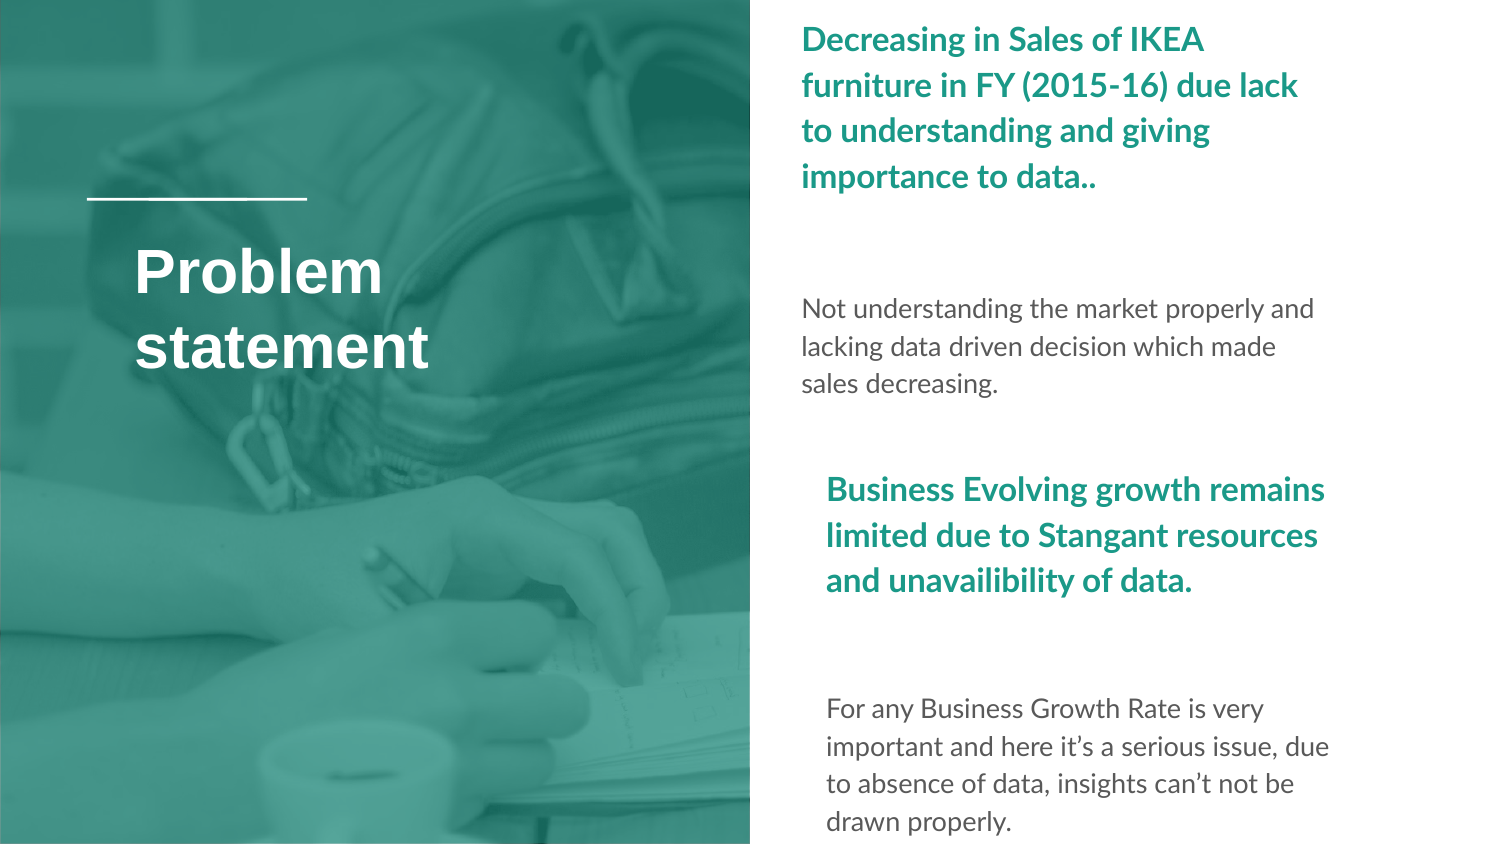

Decreasing in Sales of IKEA furniture in FY (2015-16) due lack to understanding and giving importance to data..

Not understanding the market properly and lacking data driven decision which made sales decreasing.

# Problem statement
Business Evolving growth remains limited due to Stangant resources and unavailibility of data.

For any Business Growth Rate is very important and here it’s a serious issue, due to absence of data, insights can’t not be drawn properly.